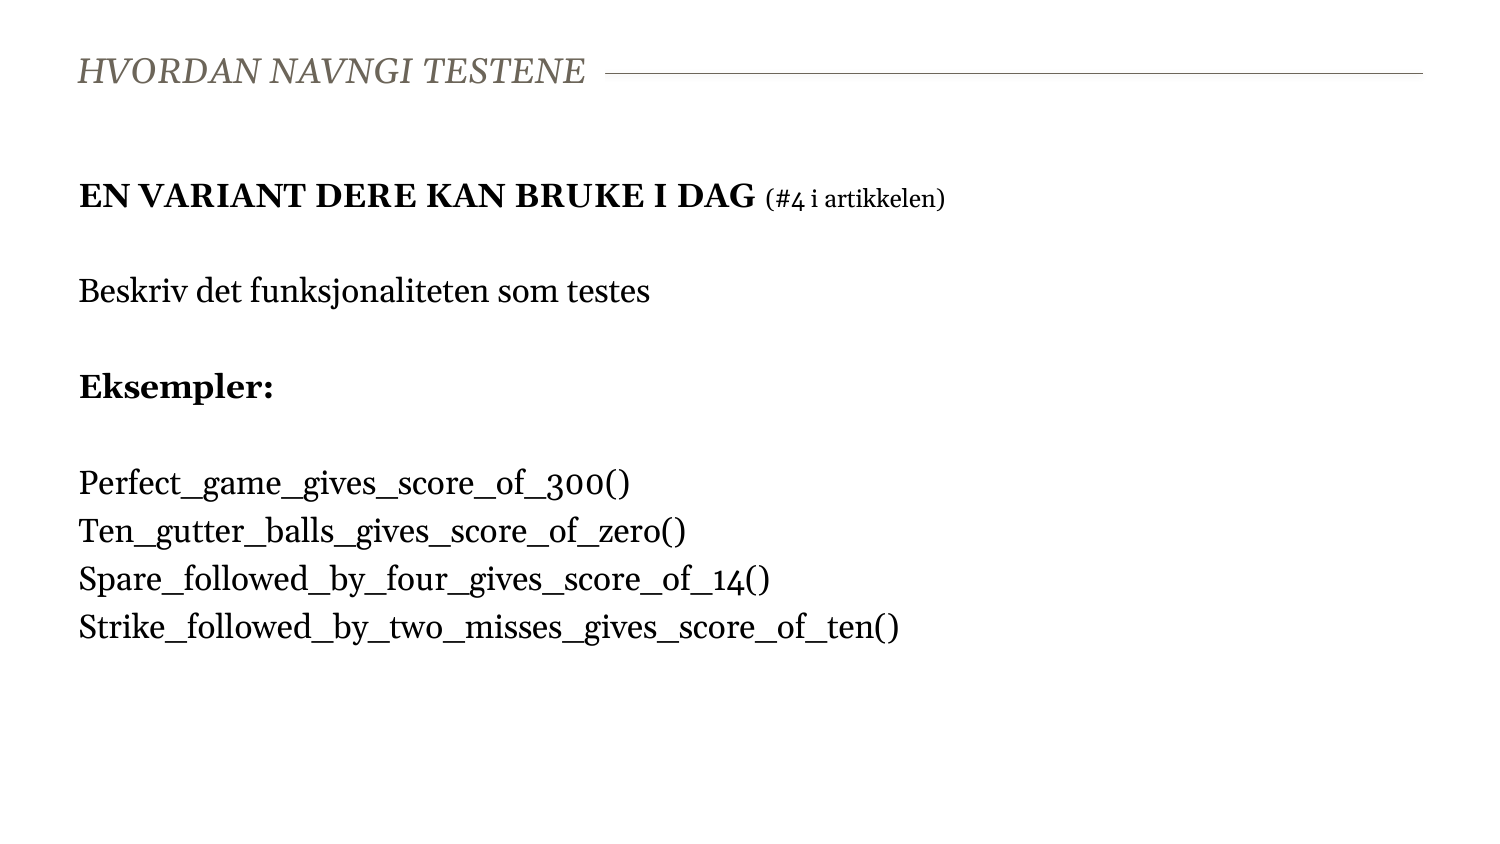

# Hvordan navngi testene
EN VARIANT DERE KAN BRUKE I DAG (#4 i artikkelen)

Beskriv det funksjonaliteten som testes

Eksempler:

Perfect_game_gives_score_of_300()
Ten_gutter_balls_gives_score_of_zero()
Spare_followed_by_four_gives_score_of_14()
Strike_followed_by_two_misses_gives_score_of_ten()